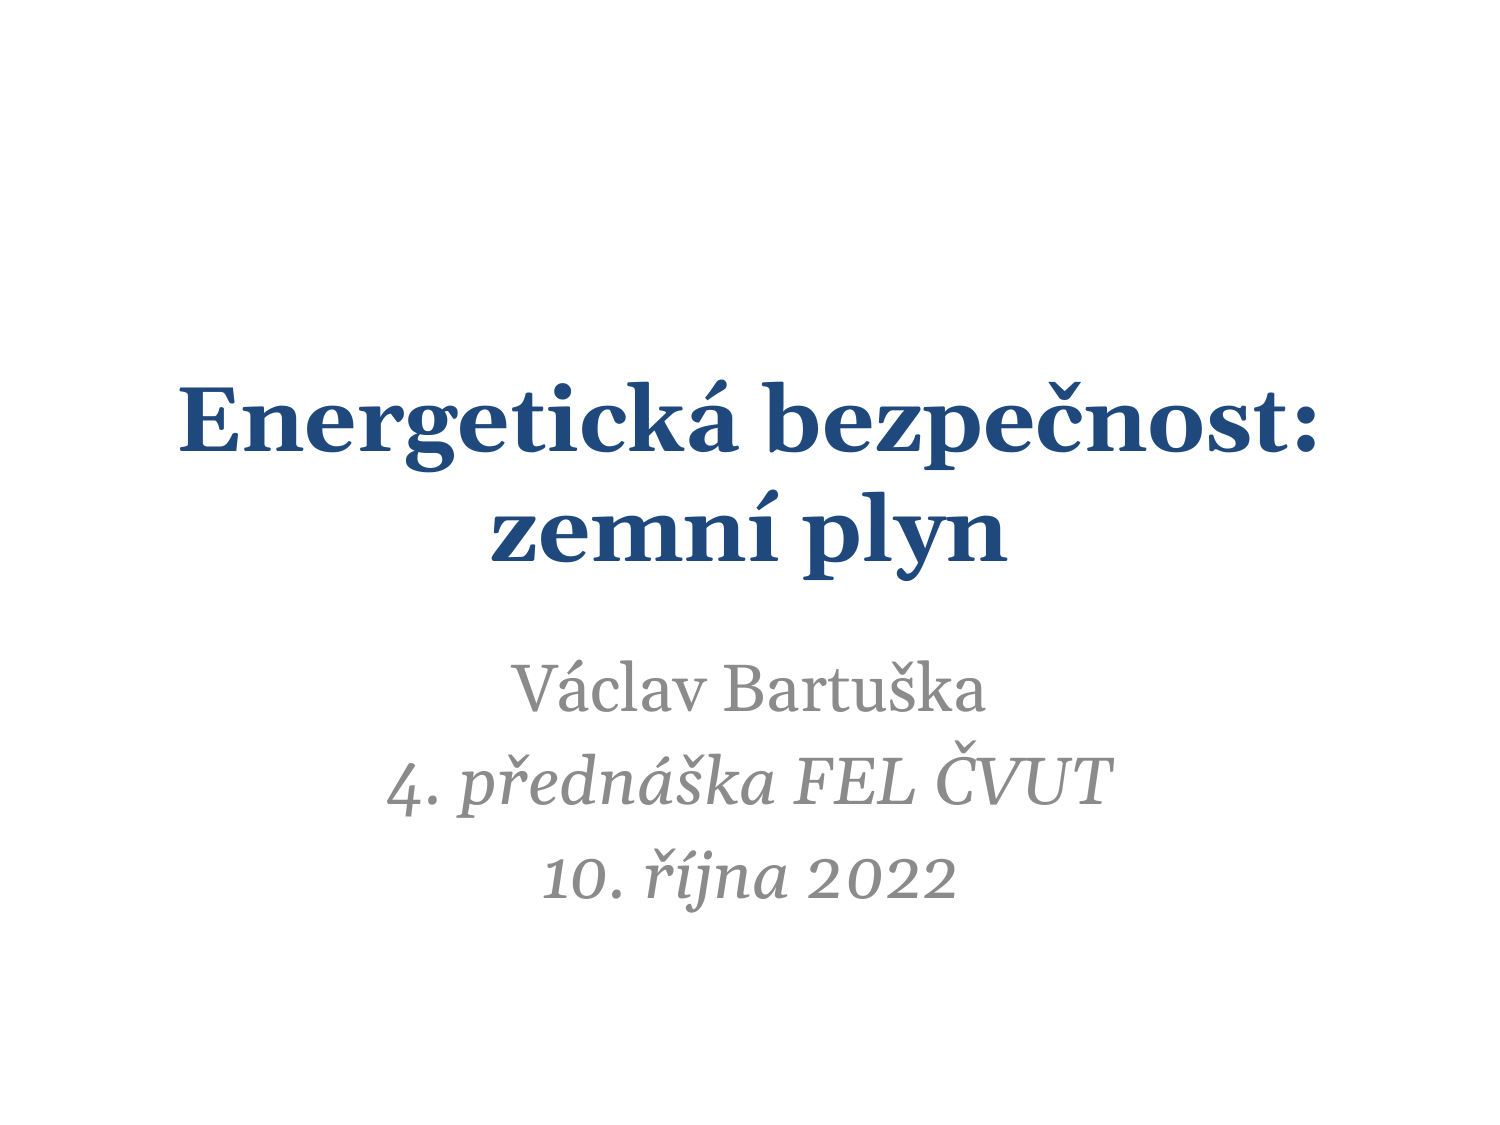

# Energetická bezpečnost: zemní plyn
Václav Bartuška
4. přednáška FEL ČVUT
10. října 2022